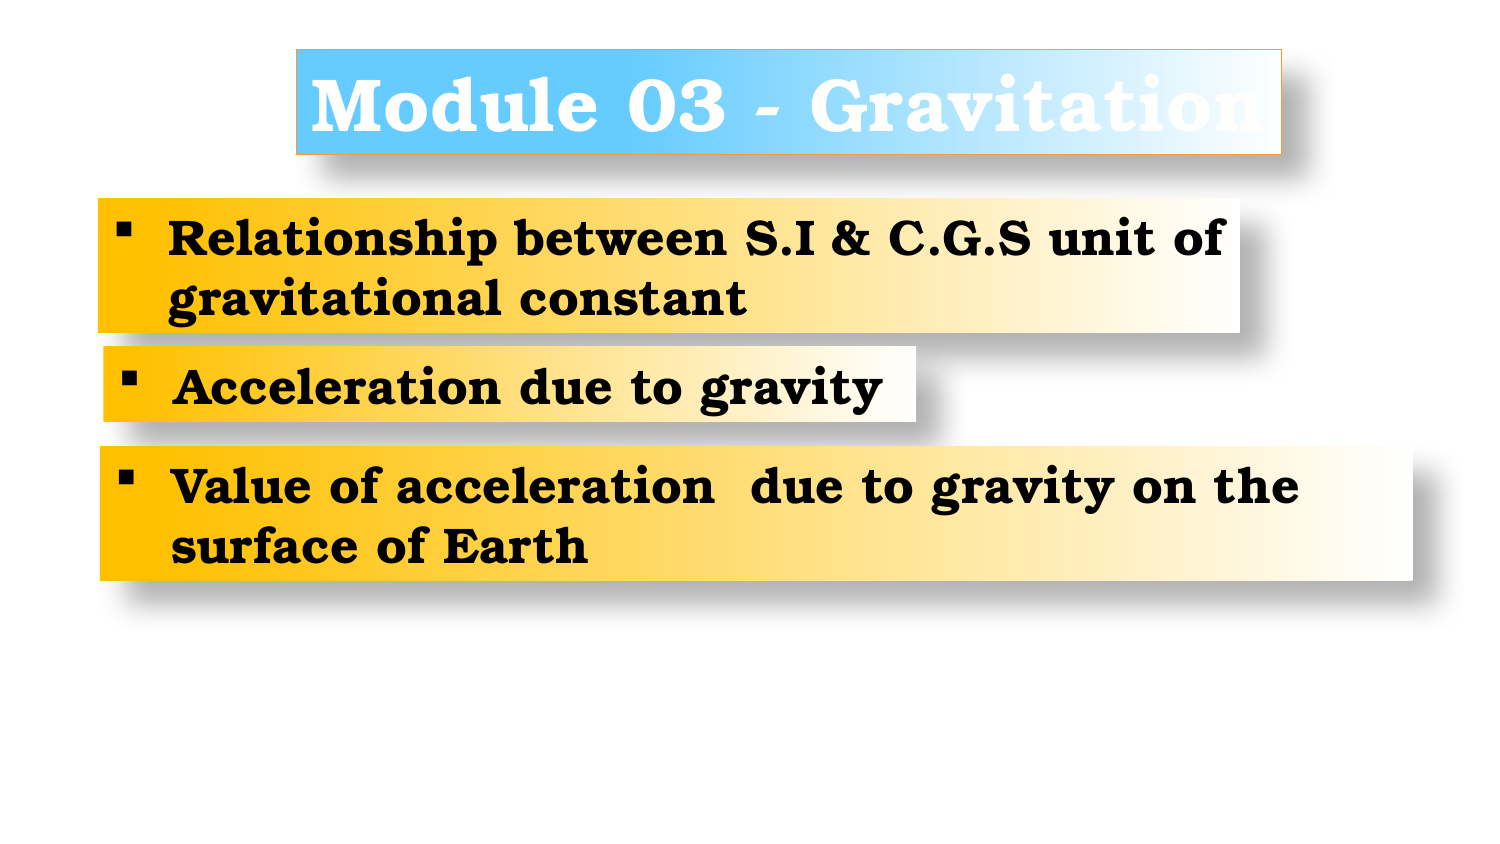

Module 03 - Gravitation
Relationship between S.I & C.G.S unit of gravitational constant
Acceleration due to gravity
Value of acceleration  due to gravity on the surface of Earth